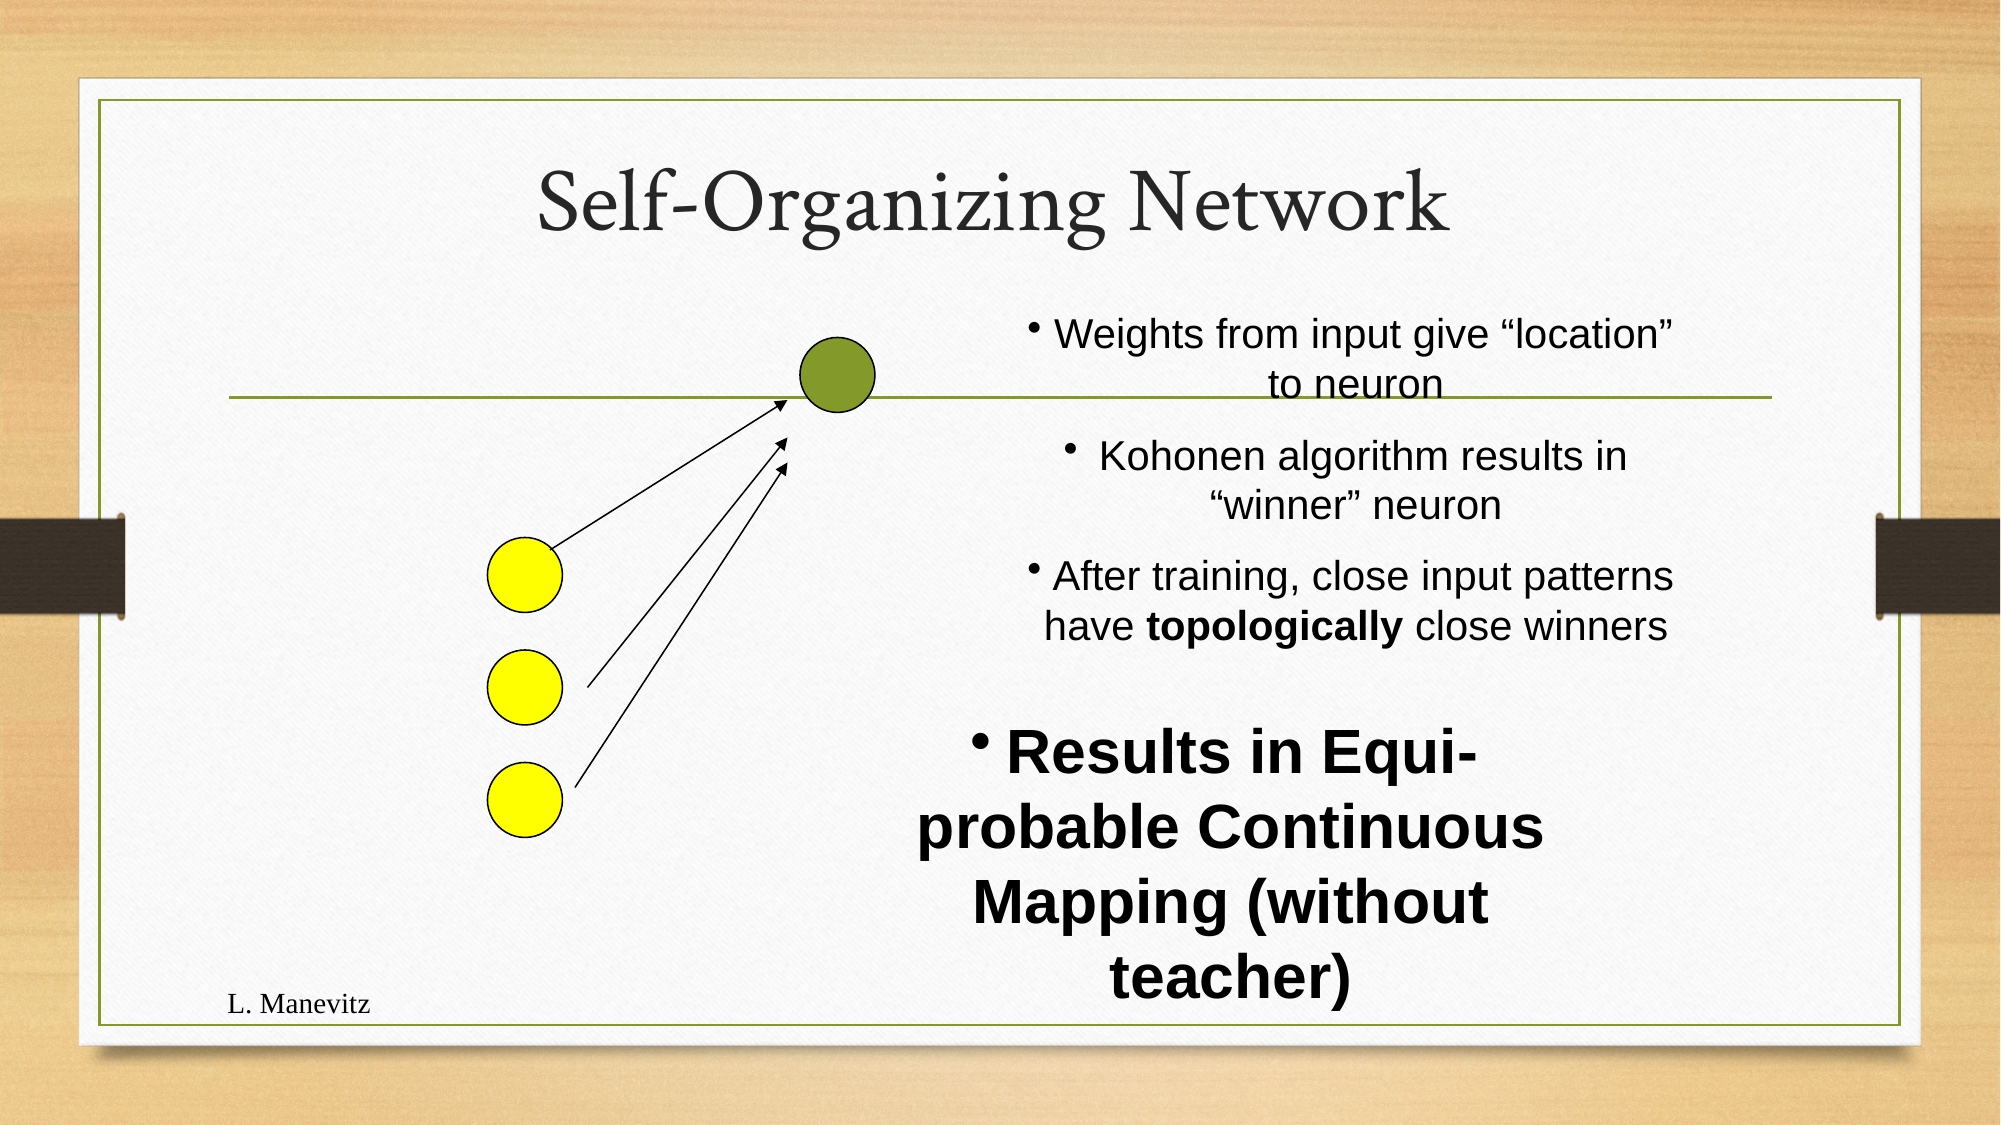

# Self-Organizing Network
Weights from input give “location” to neuron
Kohonen algorithm results in “winner” neuron
After training, close input patterns have topologically close winners

Results in Equi-probable Continuous Mapping (without teacher)

L. Manevitz